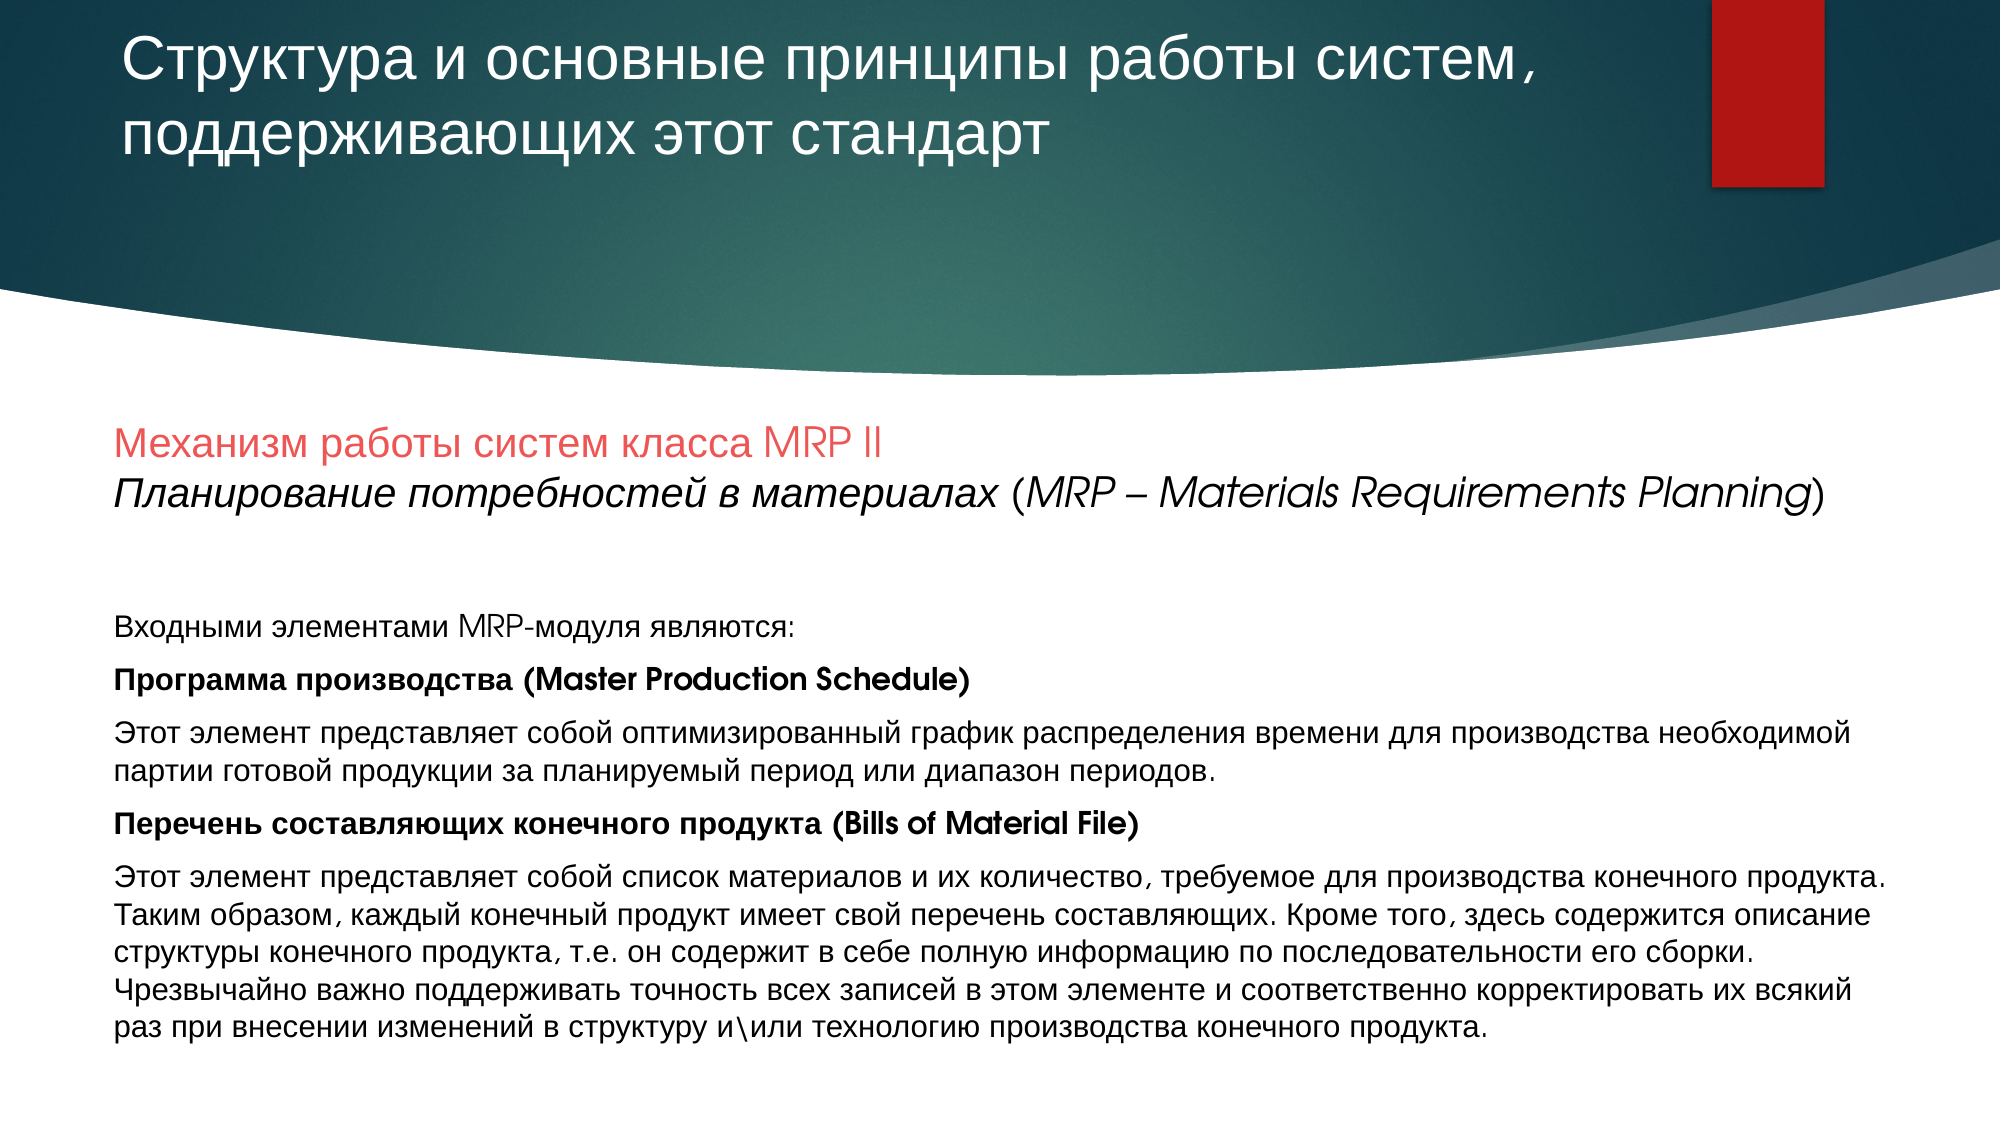

# Структура и основные принципы работы систем, поддерживающих этот стандарт

Механизм работы систем класса MRP II
Планирование потребностей в материалах (MRP – Materials Requirements Planning)
Входными элементами MRP-модуля являются:
Программа производства (Master Production Schedule)
Этот элемент представляет собой оптимизированный график распределения времени для производства необходимой партии готовой продукции за планируемый период или диапазон периодов.
Перечень составляющих конечного продукта (Bills of Material File)
Этот элемент представляет собой список материалов и их количество, требуемое для производства конечного продукта. Таким образом, каждый конечный продукт имеет свой перечень составляющих. Кроме того, здесь содержится описание структуры конечного продукта, т.е. он содержит в себе полную информацию по последовательности его сборки. Чрезвычайно важно поддерживать точность всех записей в этом элементе и соответственно корректировать их всякий раз при внесении изменений в структуру и\или технологию производства конечного продукта.